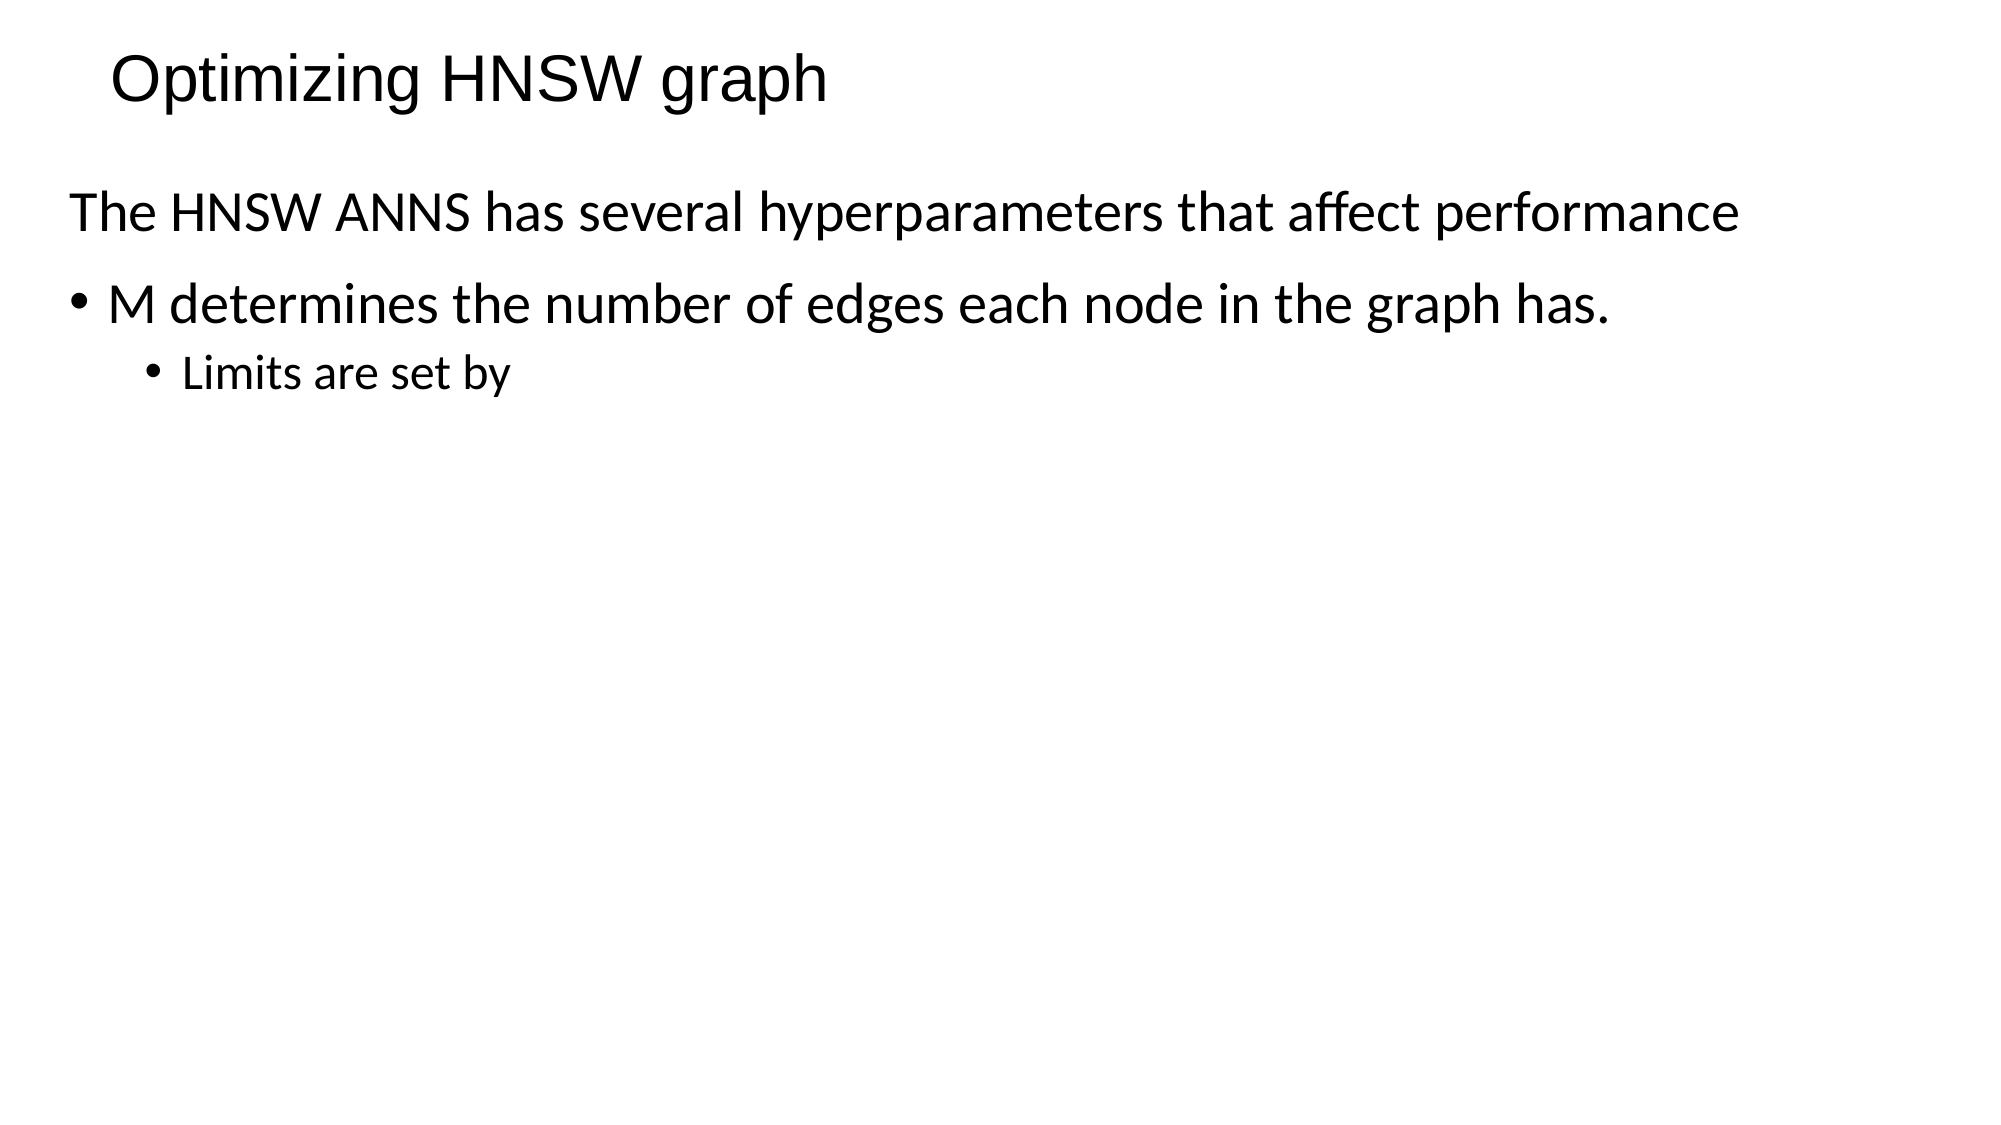

# Optimizing HNSW graph
The HNSW ANNS has several hyperparameters that affect performance
M determines the number of edges each node in the graph has.
Limits are set by